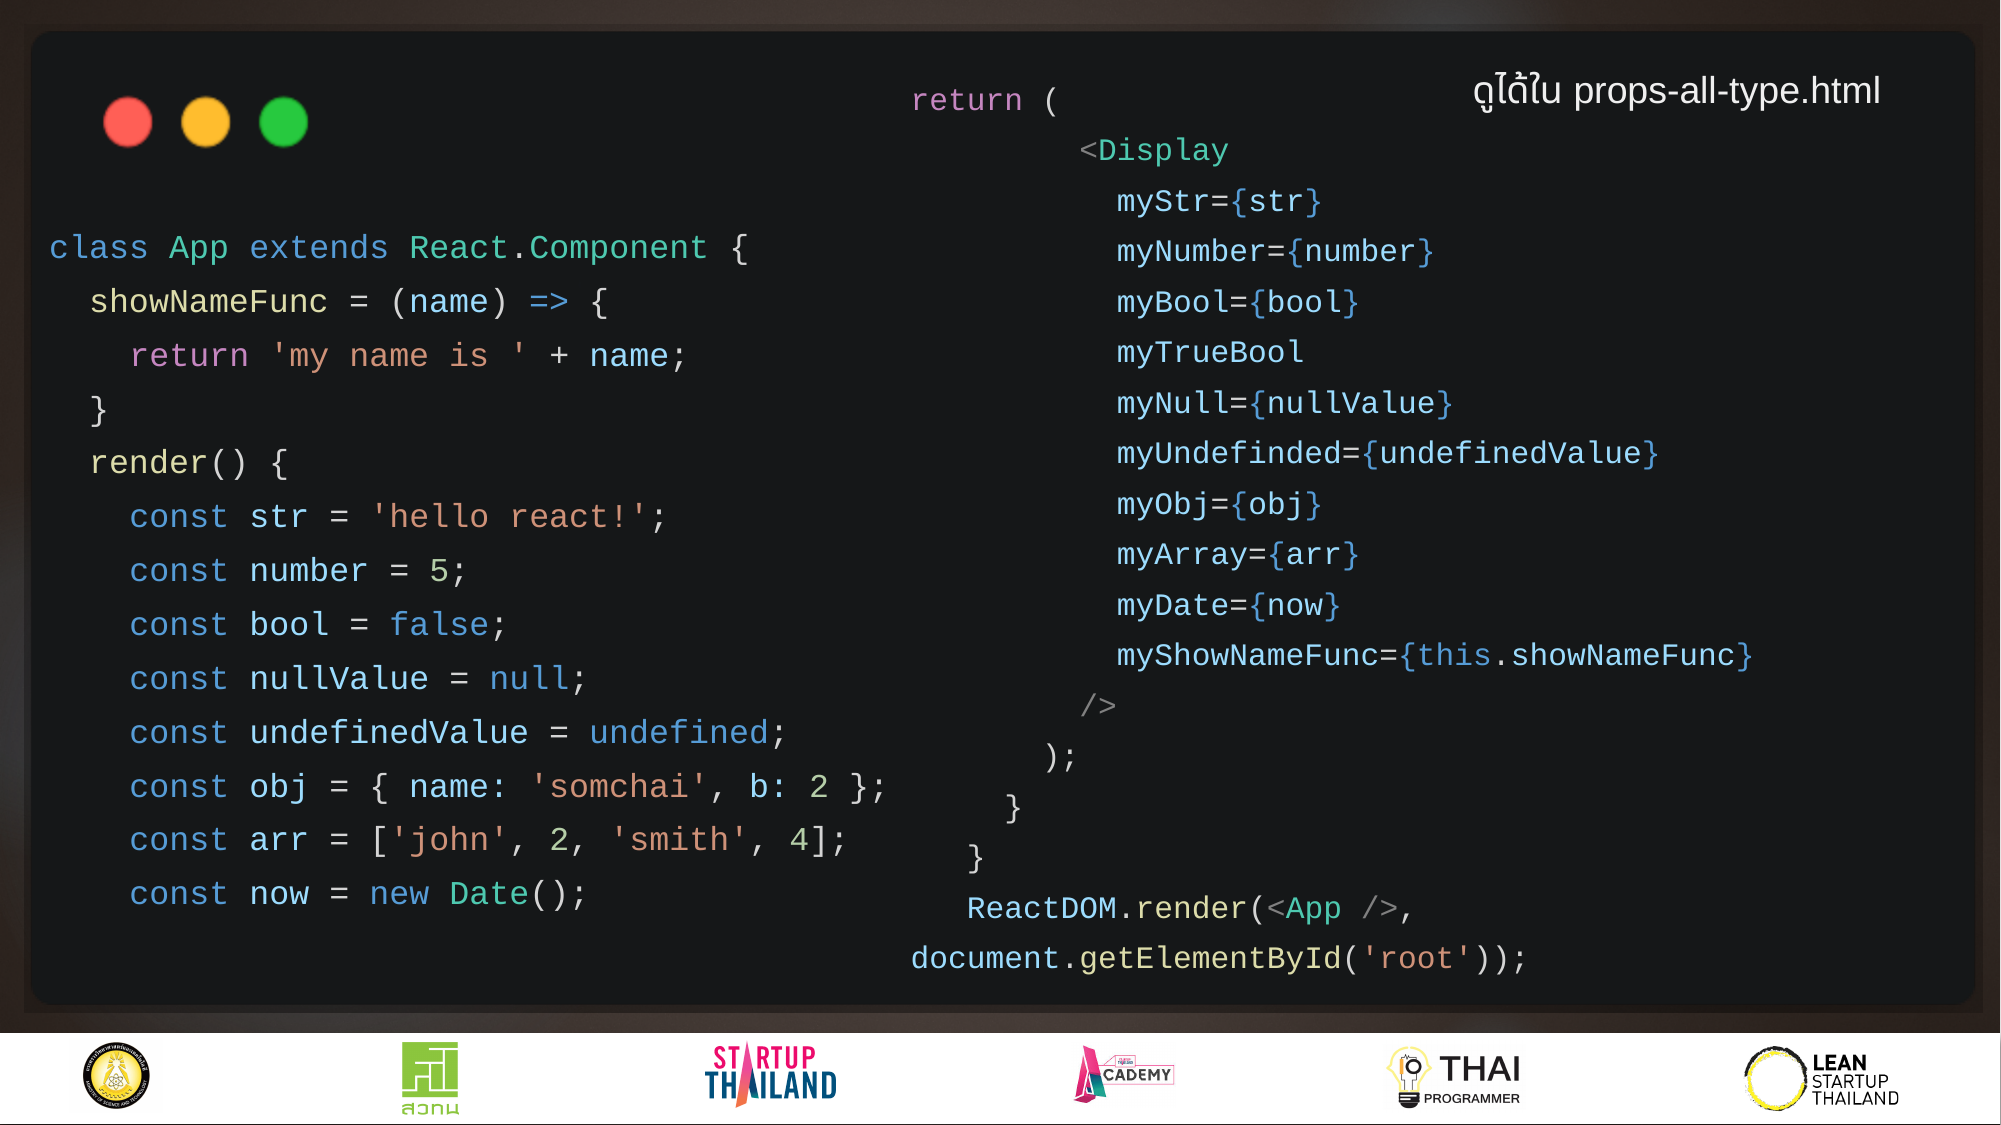

return (
         <Display
           myStr={str}
           myNumber={number}
           myBool={bool}
           myTrueBool
           myNull={nullValue}
           myUndefinded={undefinedValue}
           myObj={obj}
           myArray={arr}
           myDate={now}
           myShowNameFunc={this.showNameFunc}
         />
       );
     }
   }
   ReactDOM.render(<App />, document.getElementById('root'));

ดูได้ใน props-all-type.html
   class App extends React.Component {
     showNameFunc = (name) => {
       return 'my name is ' + name;
     }
     render() {
       const str = 'hello react!';
       const number = 5;
       const bool = false;
       const nullValue = null;
       const undefinedValue = undefined;
       const obj = { name: 'somchai', b: 2 };
       const arr = ['john', 2, 'smith', 4];
       const now = new Date();